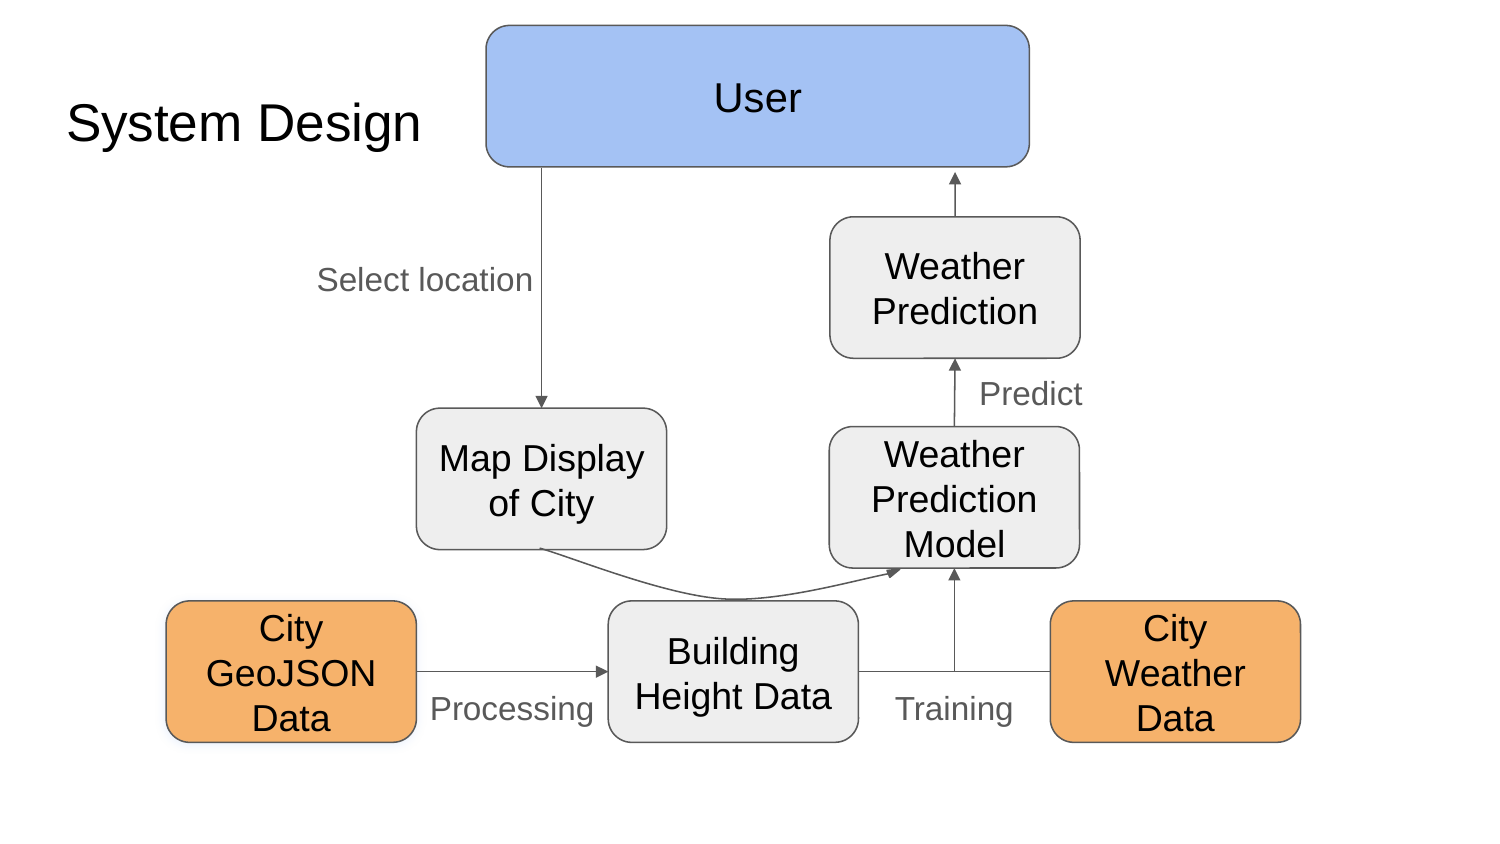

User
# System Design
Weather Prediction
Select location
Predict
Map Display of City
Weather Prediction Model

City GeoJSON Data
Building Height Data
City Weather Data
Processing
Training